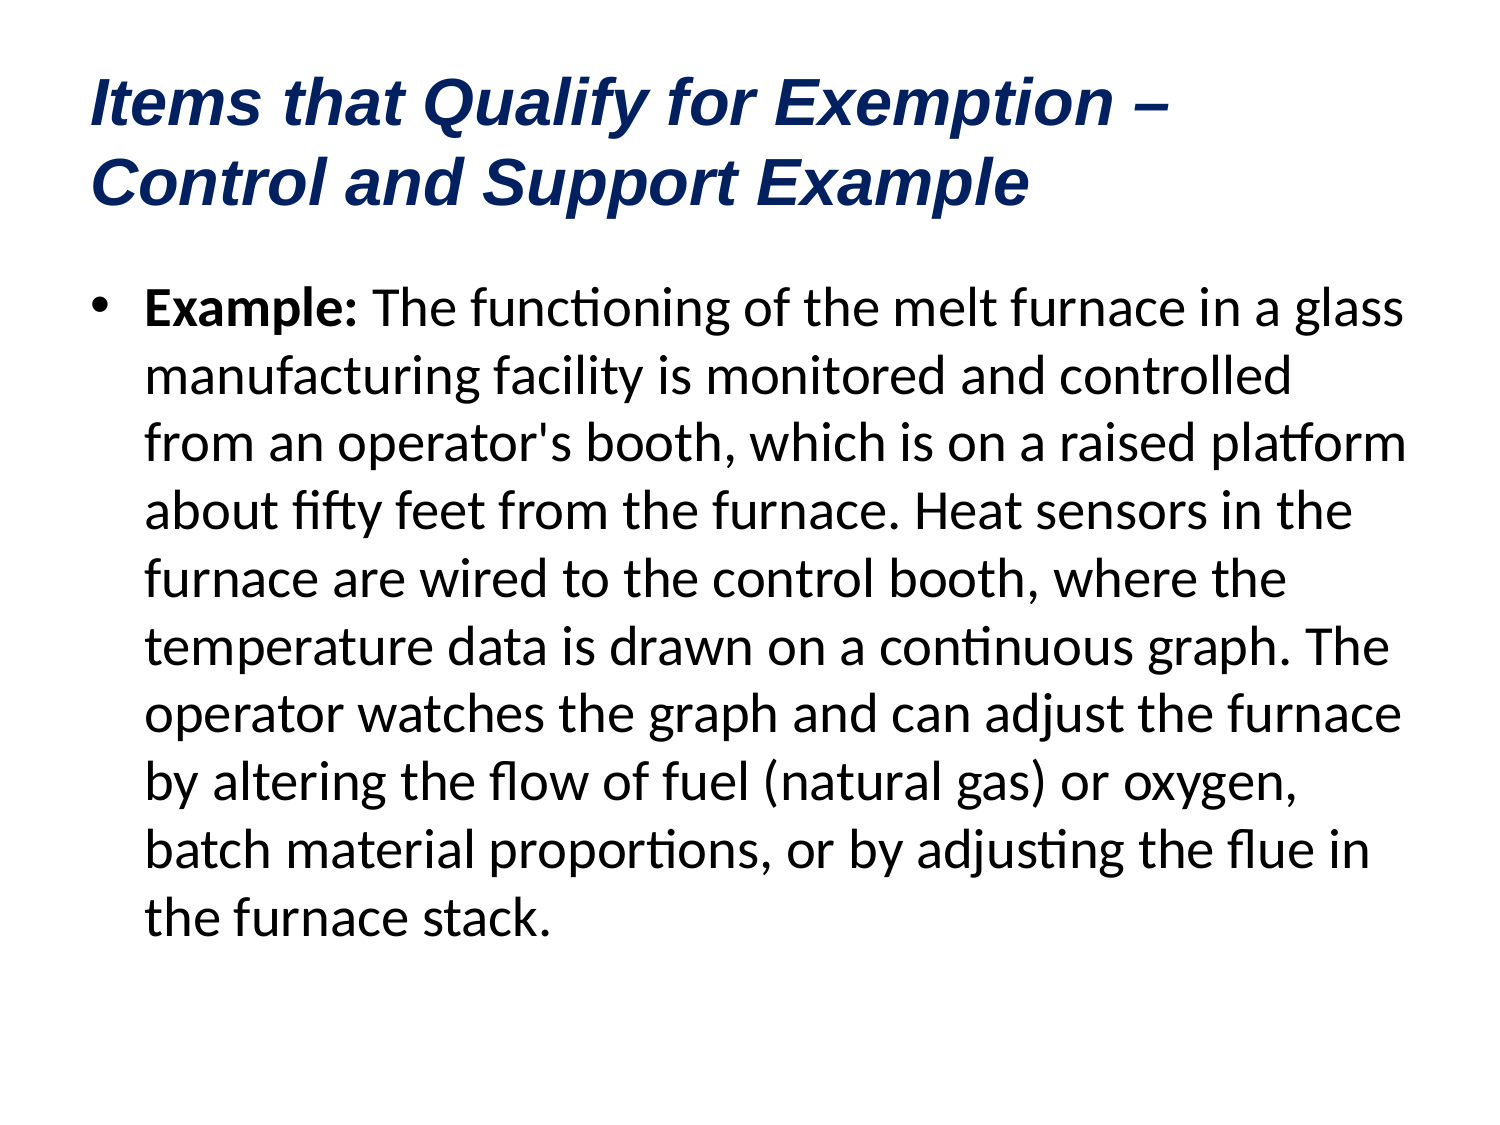

# Items that Qualify for Exemption – Control and Support Example
Example: The functioning of the melt furnace in a glass manufacturing facility is monitored and controlled from an operator's booth, which is on a raised platform about fifty feet from the furnace. Heat sensors in the furnace are wired to the control booth, where the temperature data is drawn on a continuous graph. The operator watches the graph and can adjust the furnace by altering the flow of fuel (natural gas) or oxygen, batch material proportions, or by adjusting the flue in the furnace stack.